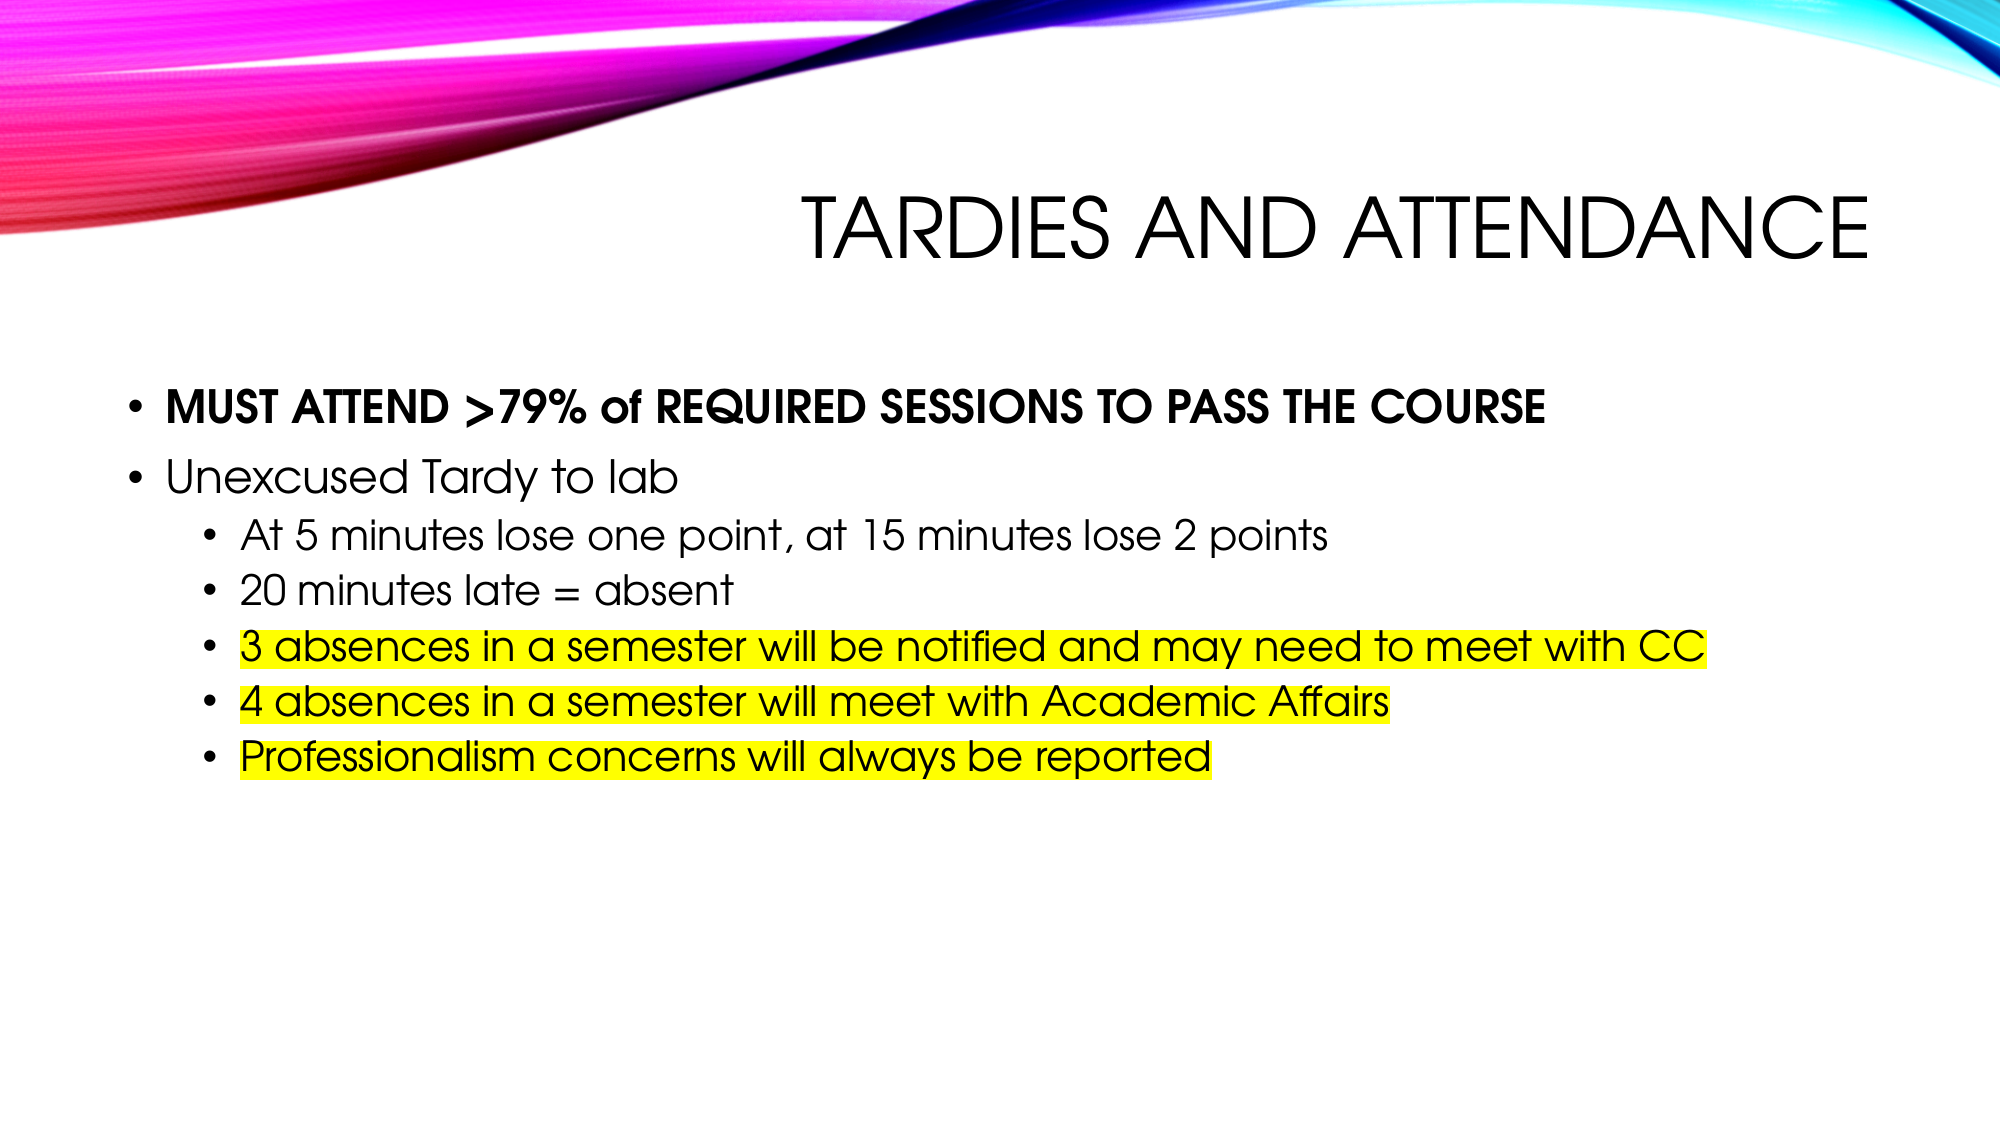

# Tardies and attendance
MUST ATTEND >79% of REQUIRED SESSIONS TO PASS THE COURSE
Unexcused Tardy to lab
At 5 minutes lose one point, at 15 minutes lose 2 points
20 minutes late = absent
3 absences in a semester will be notified and may need to meet with CC
4 absences in a semester will meet with Academic Affairs
Professionalism concerns will always be reported